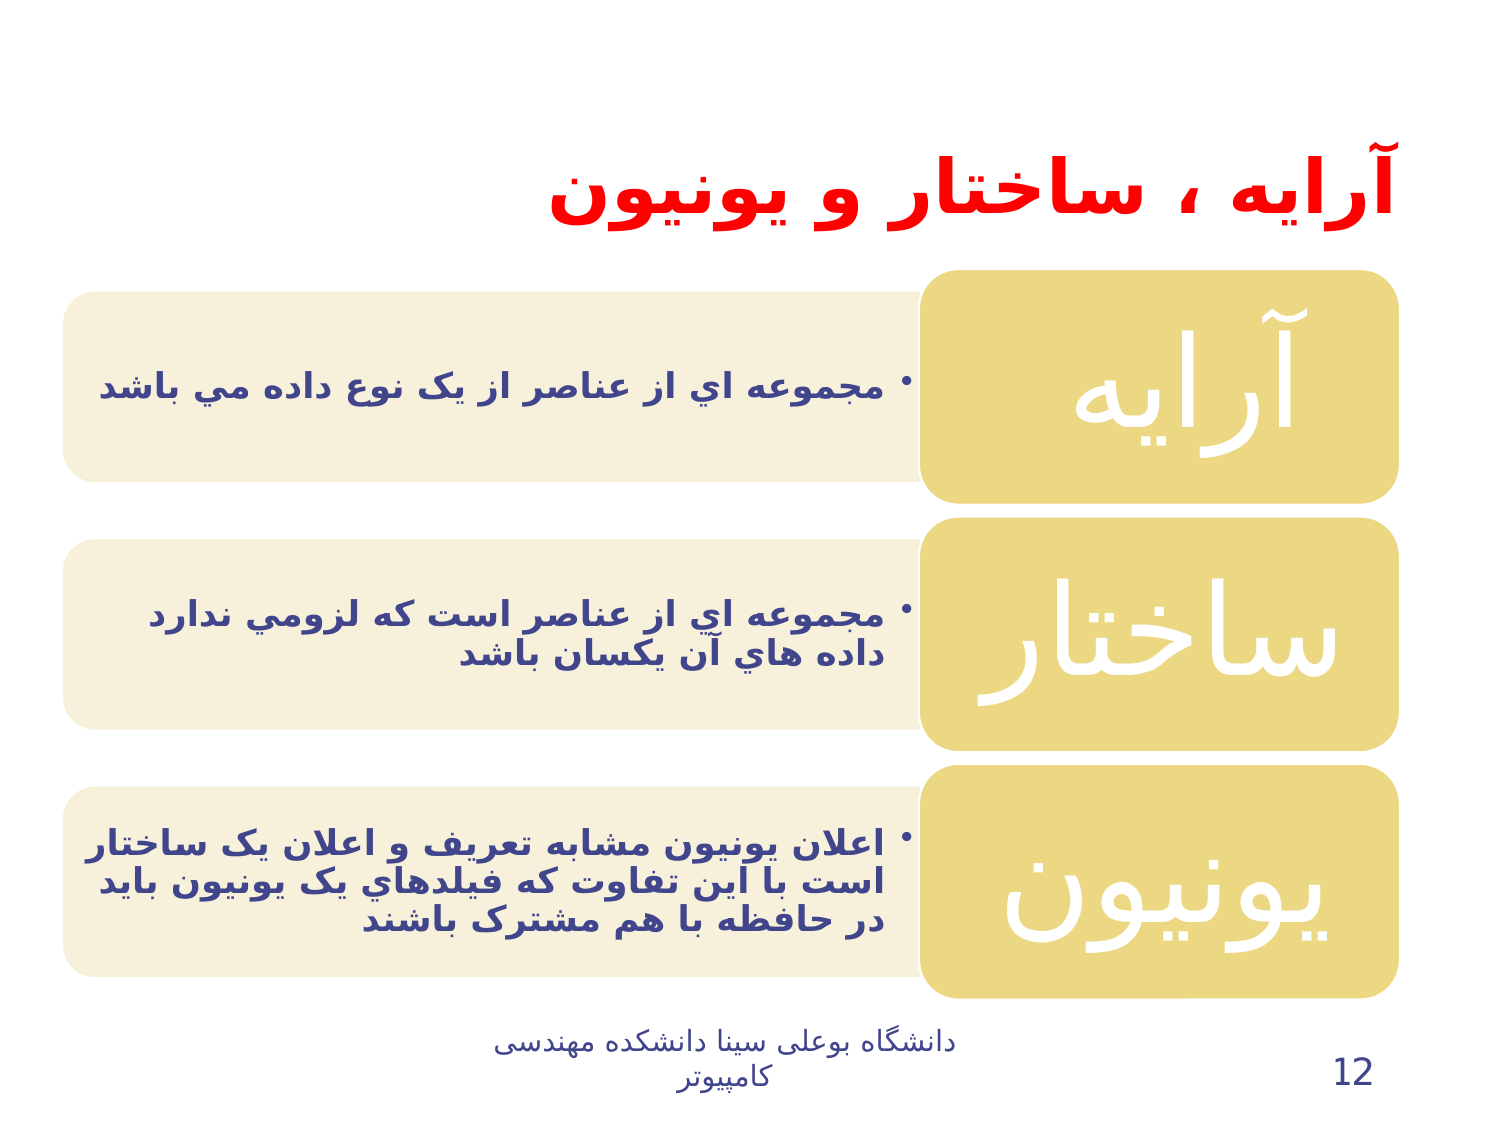

# آرايه ، ساختار و يونيون
مجموعه اي از عناصر از يک نوع داده مي باشد
آرايه
مجموعه اي از عناصر است که لزومي ندارد داده هاي آن يکسان باشد
ساختار
اعلان يونيون مشابه تعريف و اعلان يک ساختار است با اين تفاوت که فيلدهاي يک يونيون بايد در حافظه با هم مشترک باشند
يونيون
دانشگاه بوعلی سینا دانشکده مهندسی کامپيوتر
12